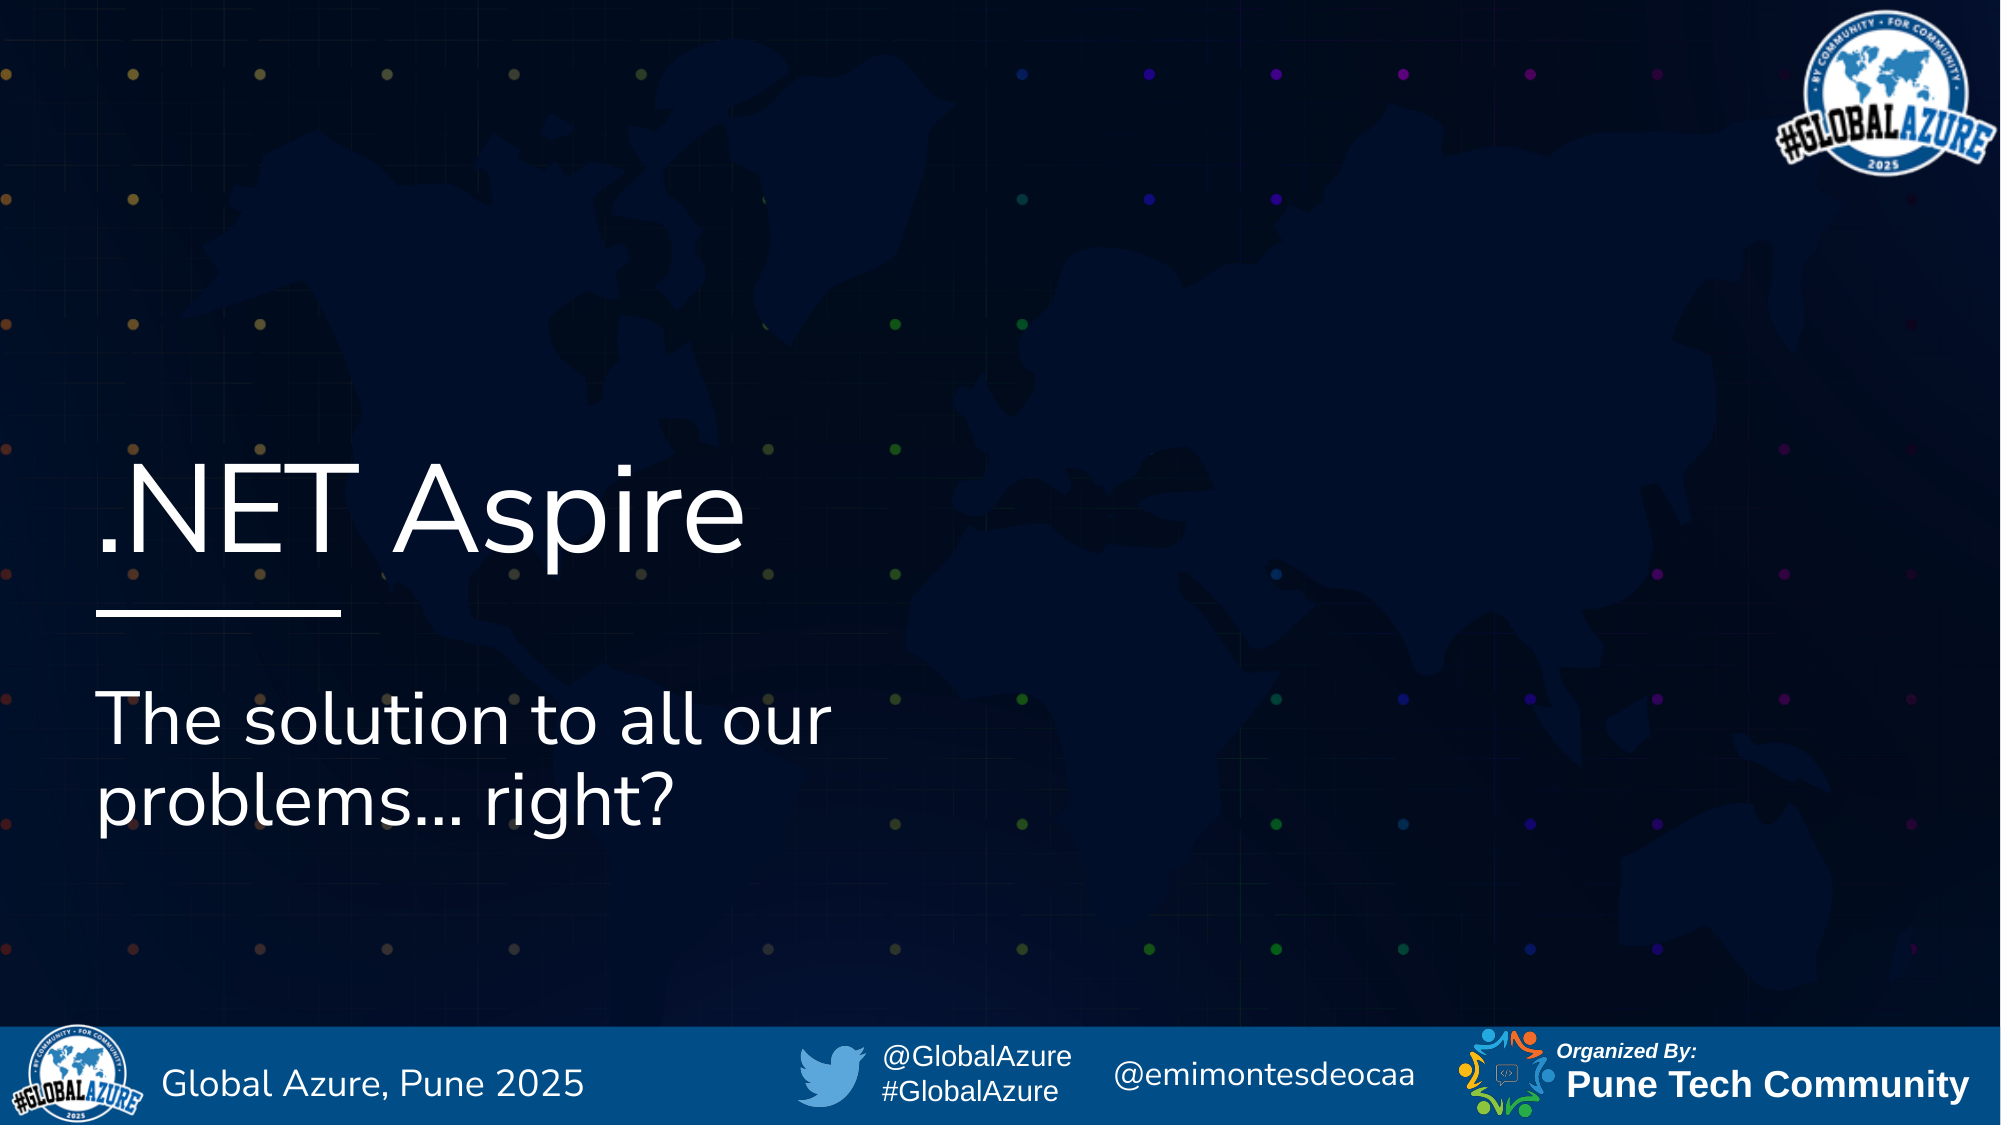

# .NET Aspire
The solution to all our problems… right?
@emimontesdeocaa